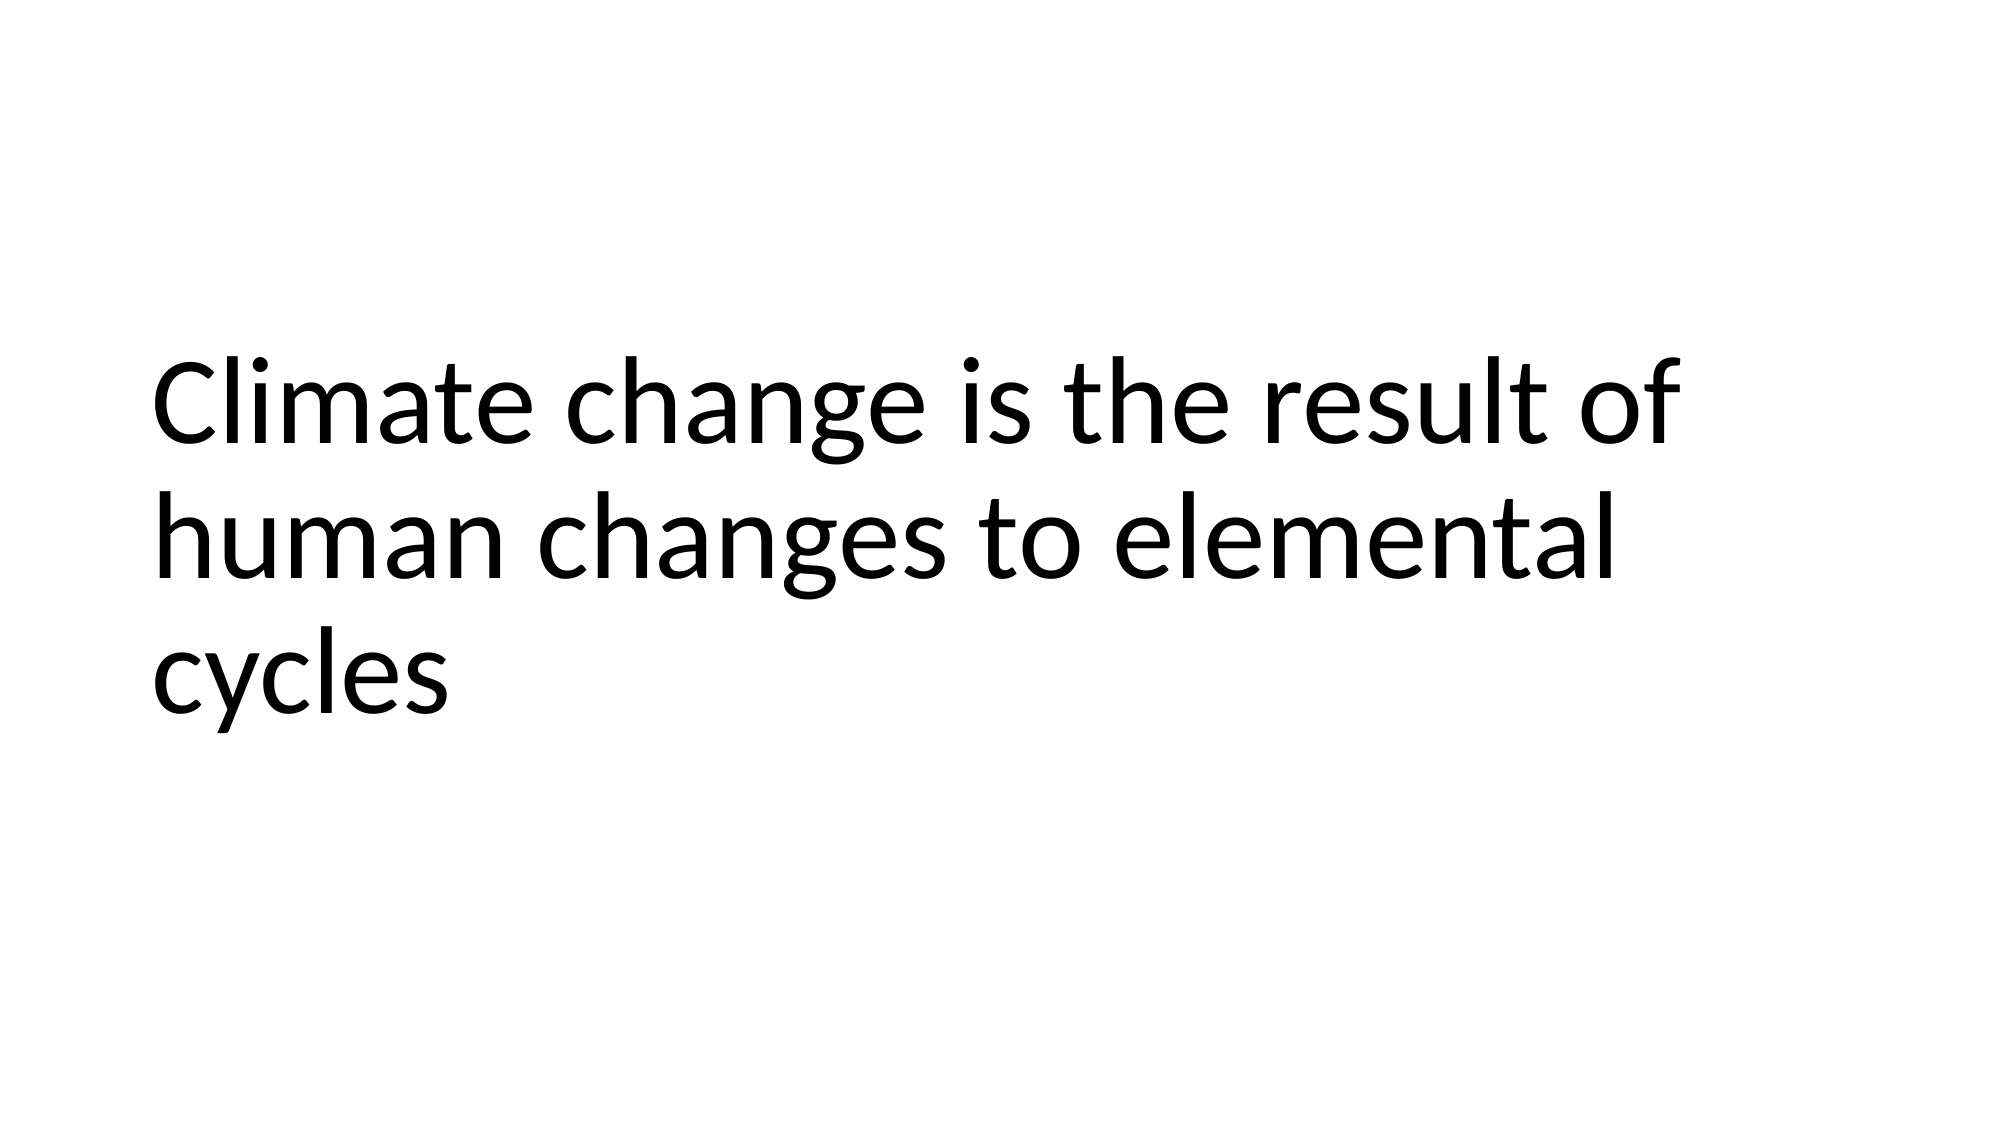

# Climate change is the result of human changes to elemental cycles